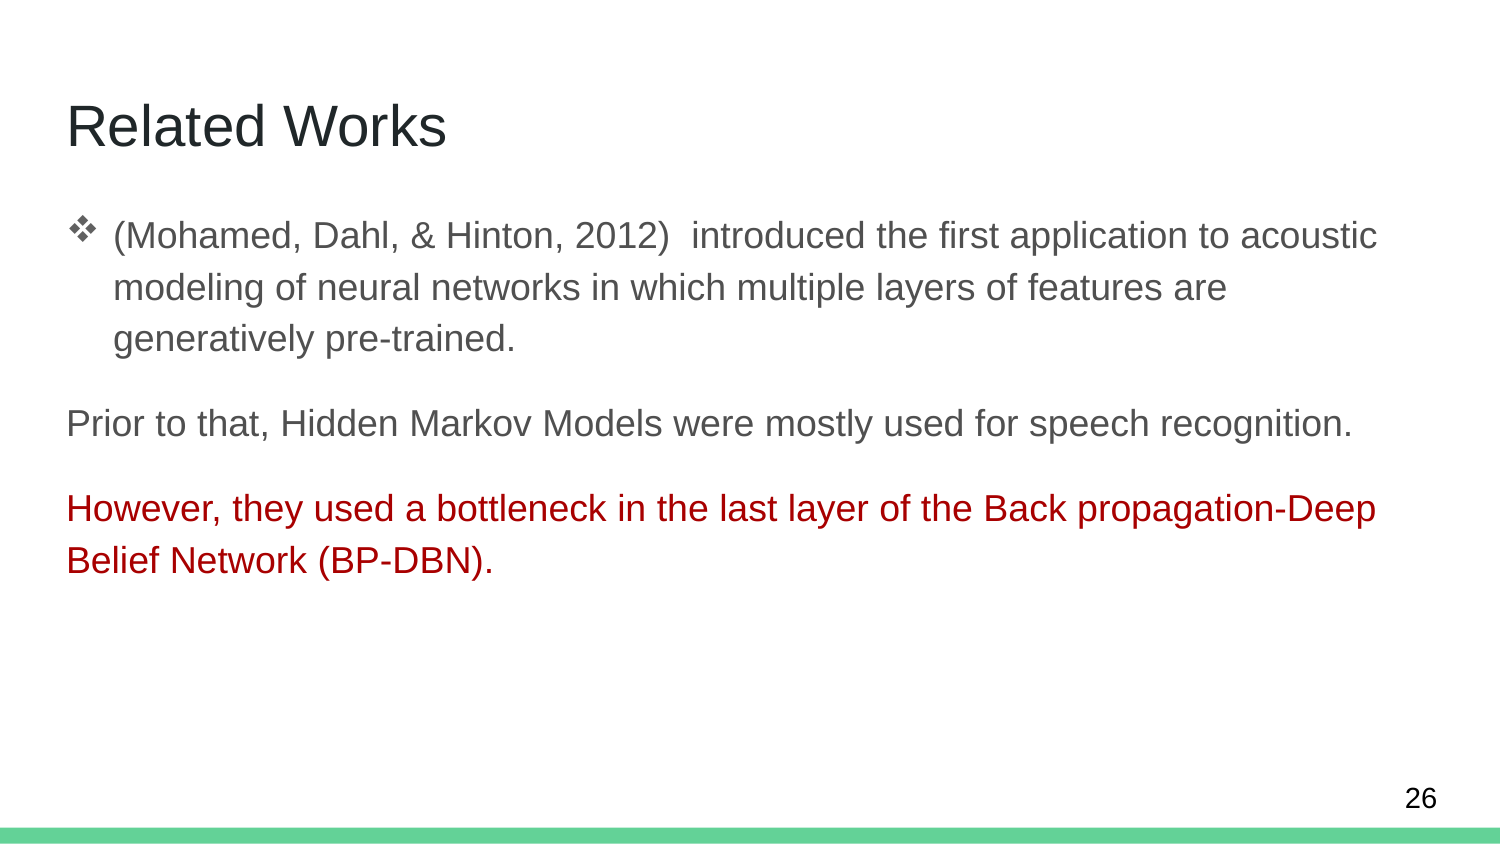

# Related Works
(Mohamed, Dahl, & Hinton, 2012)  introduced the first application to acoustic modeling of neural networks in which multiple layers of features are generatively pre-trained.
Prior to that, Hidden Markov Models were mostly used for speech recognition.
However, they used a bottleneck in the last layer of the Back propagation-Deep Belief Network (BP-DBN).
26